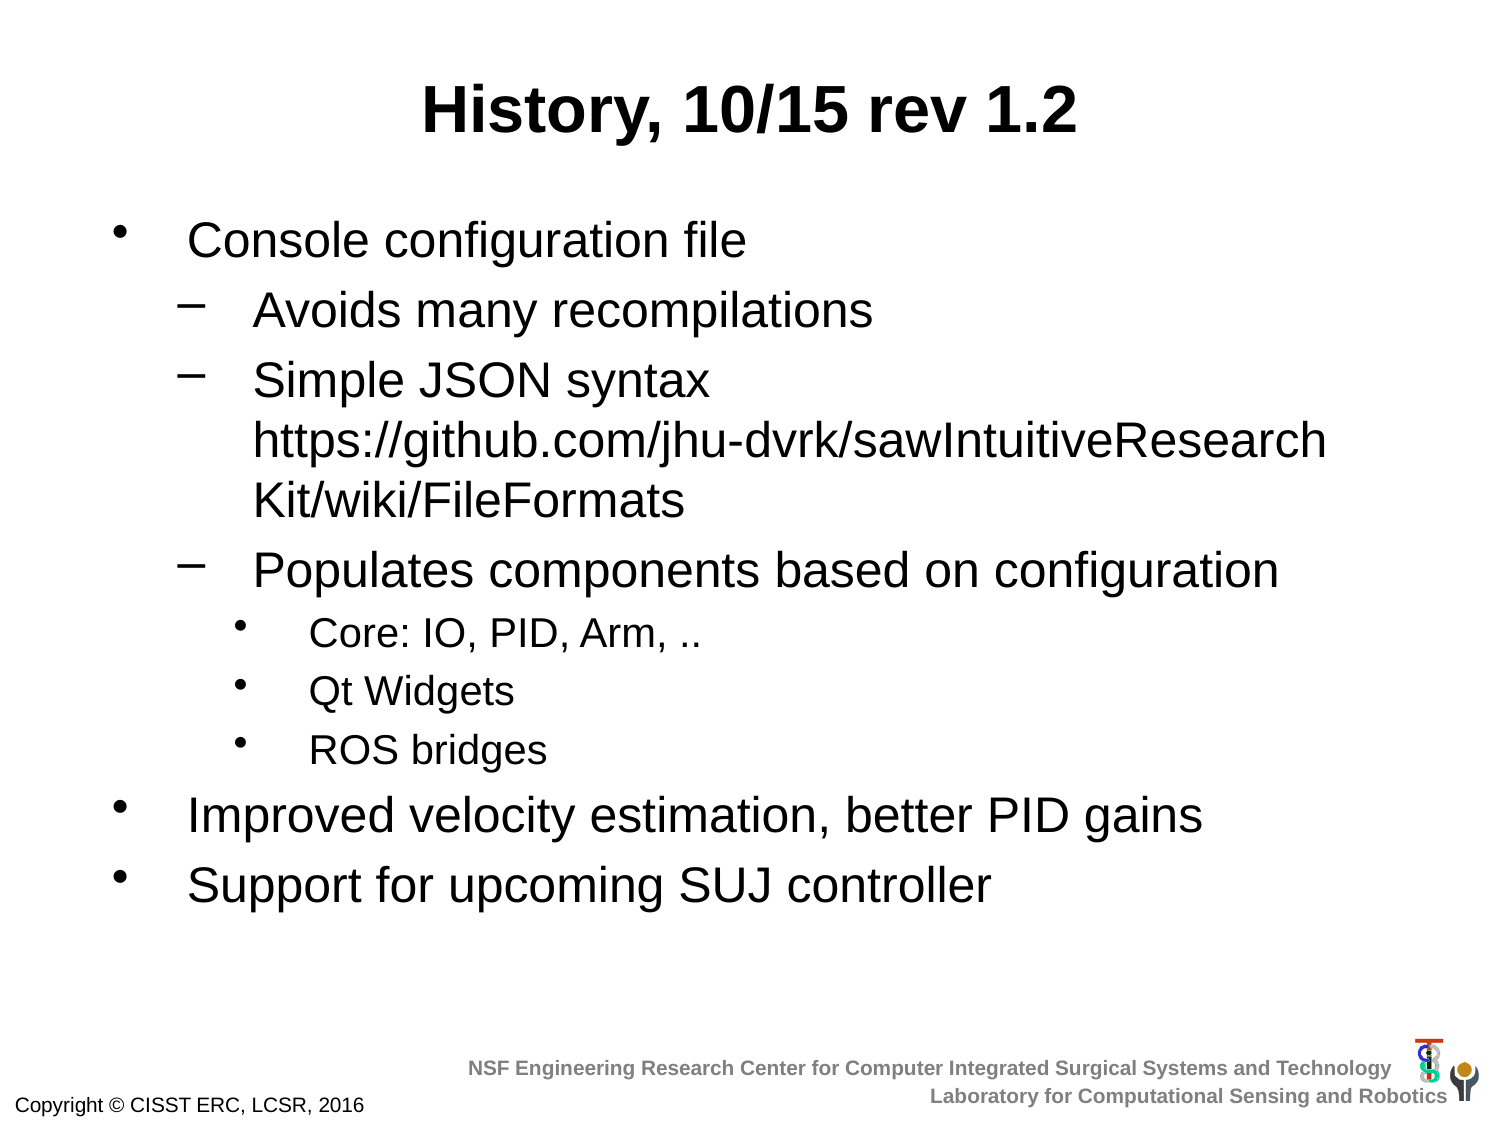

# History, 10/15 rev 1.2
Console configuration file
Avoids many recompilations
Simple JSON syntax
https://github.com/jhu-dvrk/sawIntuitiveResearchKit/wiki/FileFormats
Populates components based on configuration
Core: IO, PID, Arm, ..
Qt Widgets
ROS bridges
Improved velocity estimation, better PID gains
Support for upcoming SUJ controller